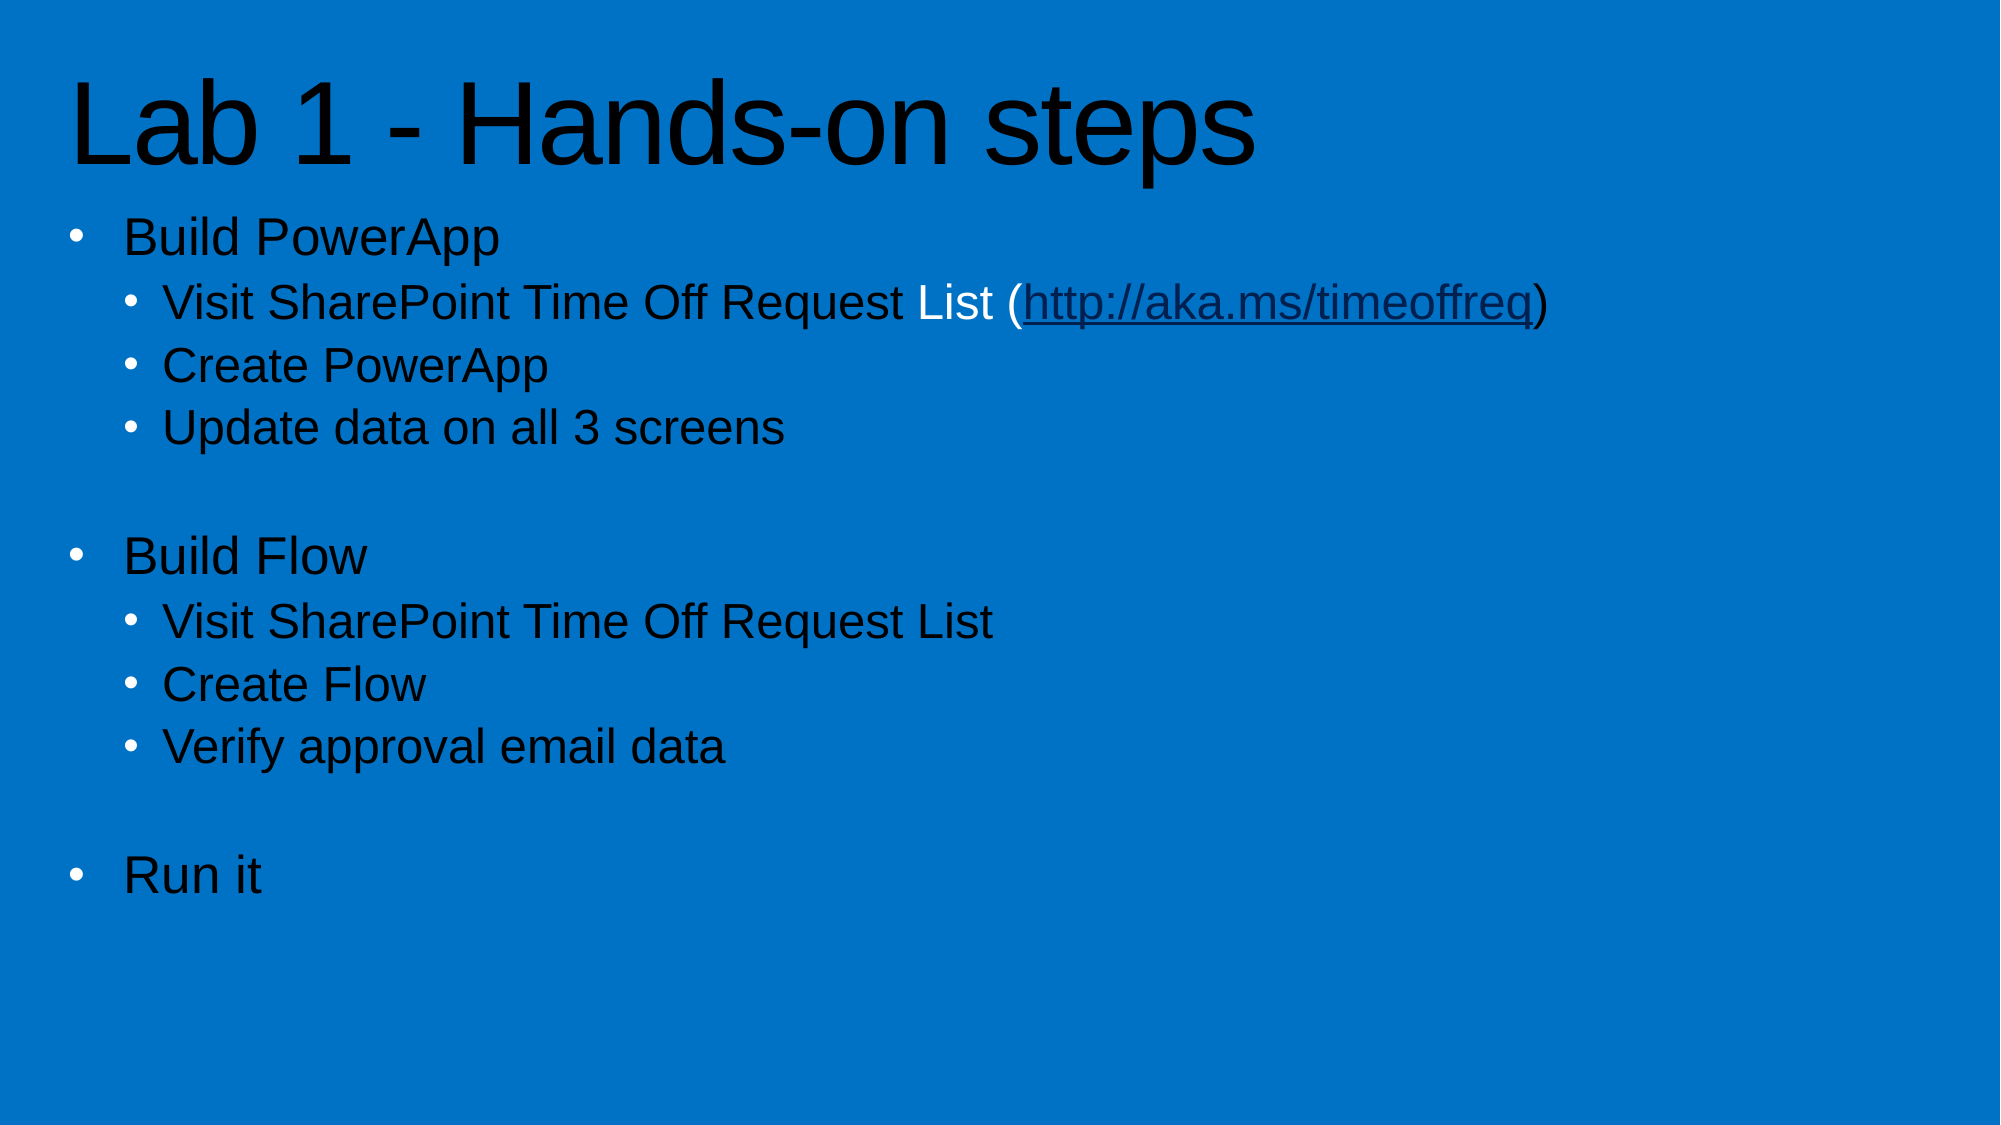

# Lab 1 - Hands-on steps
Build PowerApp
Visit SharePoint Time Off Request List (http://aka.ms/timeoffreq)
Create PowerApp
Update data on all 3 screens

Build Flow
Visit SharePoint Time Off Request List
Create Flow
Verify approval email data

Run it